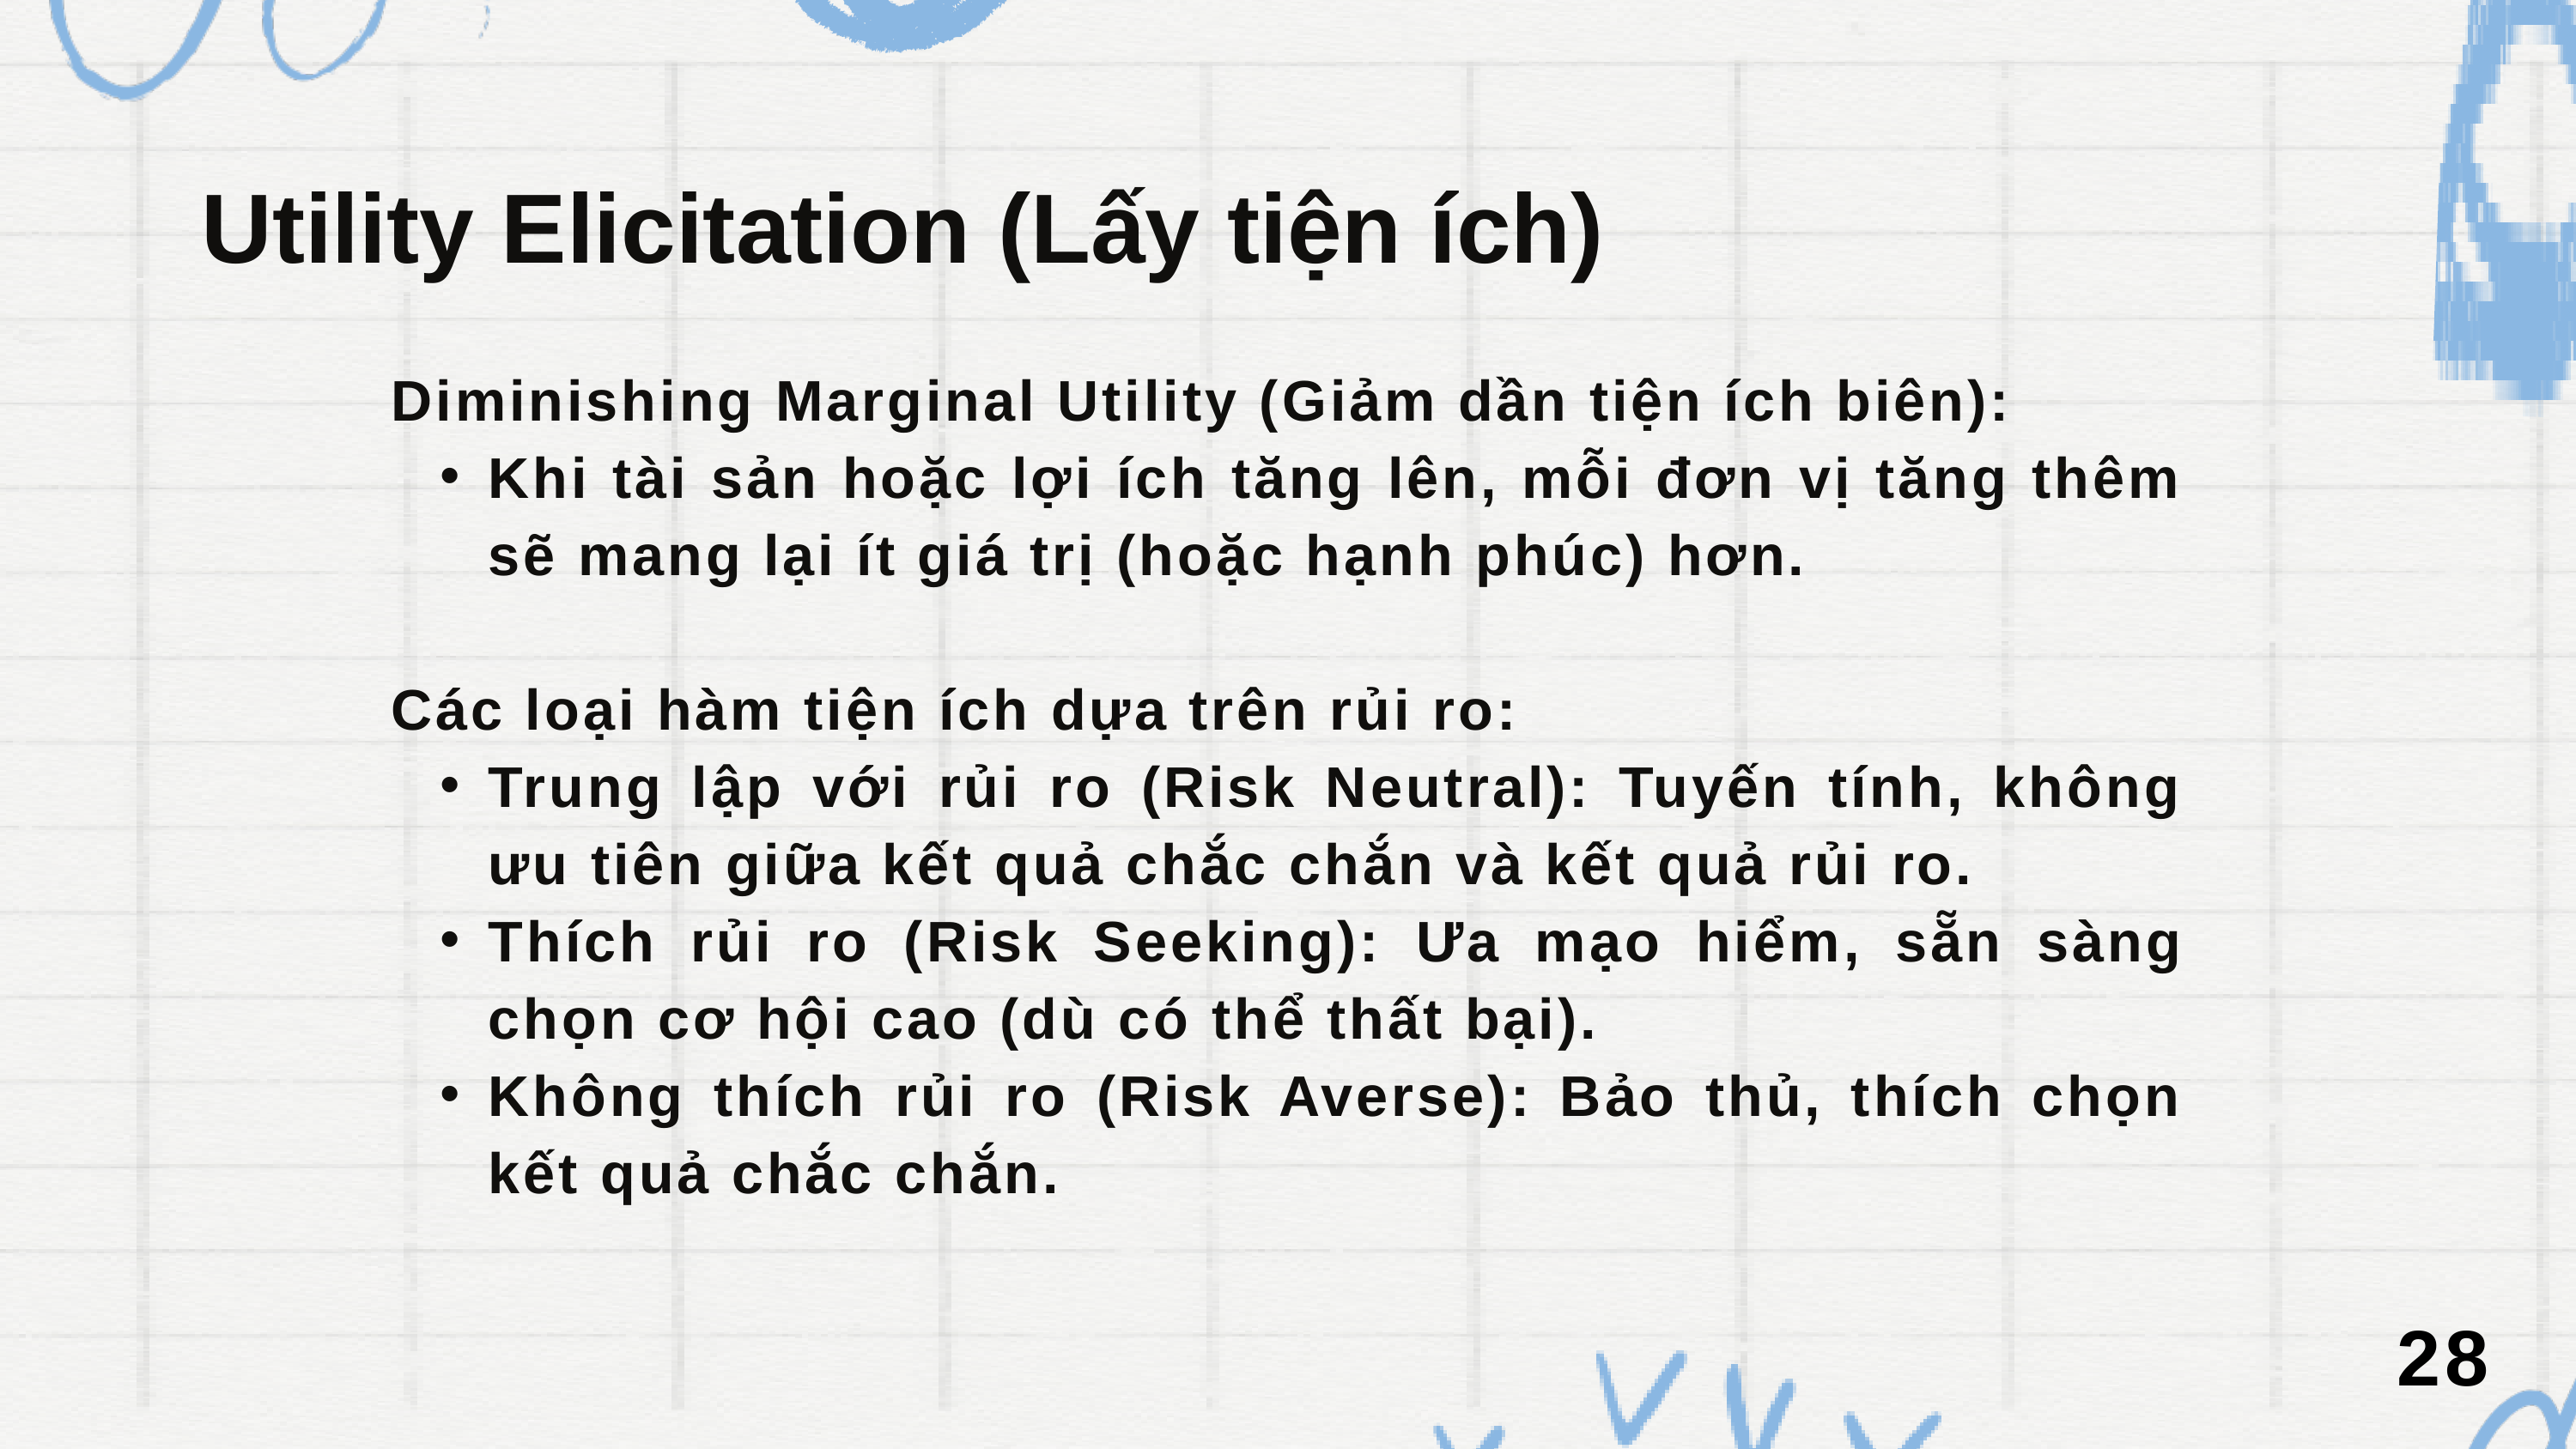

Utility Elicitation (Lấy tiện ích)
Diminishing Marginal Utility (Giảm dần tiện ích biên):
Khi tài sản hoặc lợi ích tăng lên, mỗi đơn vị tăng thêm sẽ mang lại ít giá trị (hoặc hạnh phúc) hơn.

Các loại hàm tiện ích dựa trên rủi ro:
Trung lập với rủi ro (Risk Neutral): Tuyến tính, không ưu tiên giữa kết quả chắc chắn và kết quả rủi ro.
Thích rủi ro (Risk Seeking): Ưa mạo hiểm, sẵn sàng chọn cơ hội cao (dù có thể thất bại).
Không thích rủi ro (Risk Averse): Bảo thủ, thích chọn kết quả chắc chắn.

28